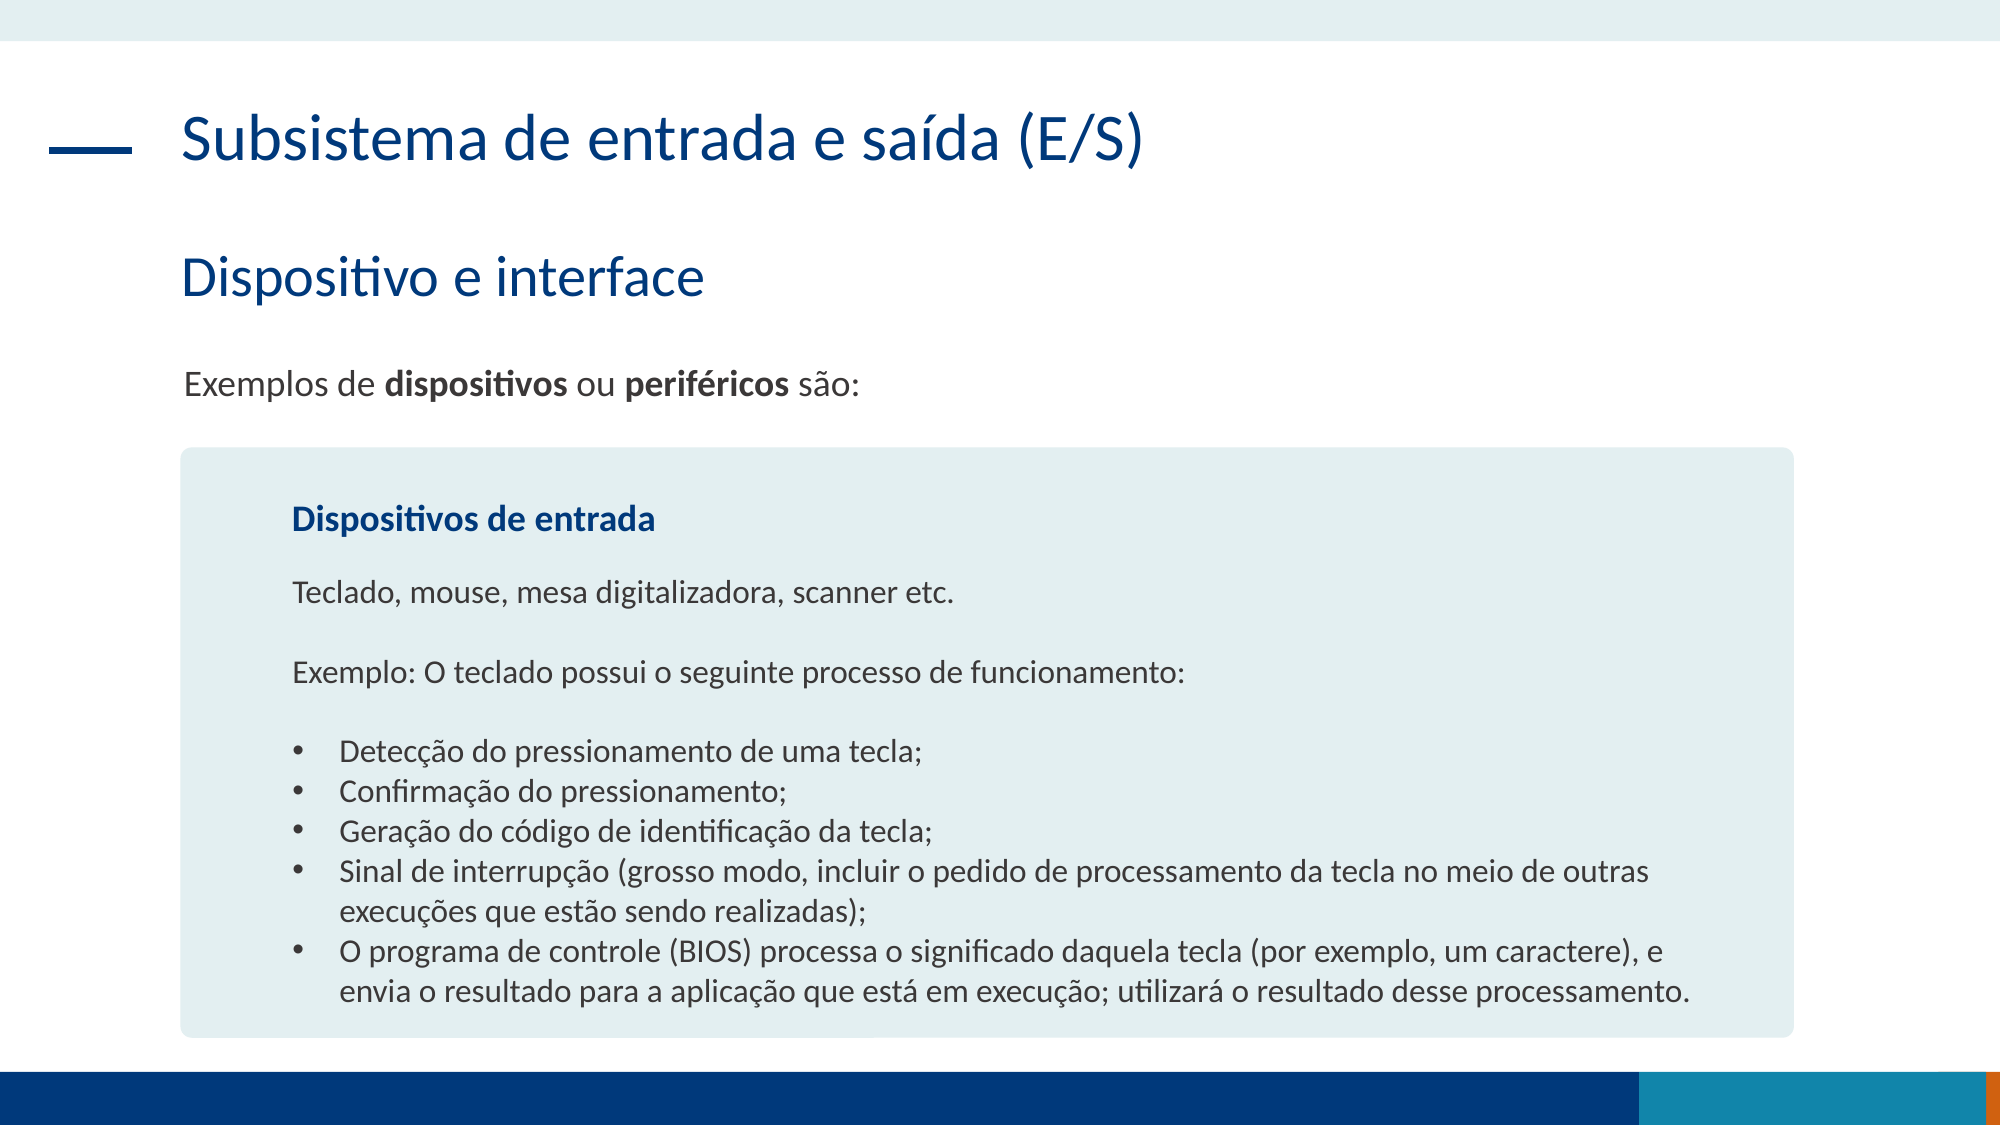

Subsistema de entrada e saída (E/S)
Dispositivo e interface
Exemplos de dispositivos ou periféricos são:

Dispositivos de entrada
Teclado, mouse, mesa digitalizadora, scanner etc.

Exemplo: O teclado possui o seguinte processo de funcionamento:

Detecção do pressionamento de uma tecla;
Confirmação do pressionamento;
Geração do código de identificação da tecla;
Sinal de interrupção (grosso modo, incluir o pedido de processamento da tecla no meio de outras execuções que estão sendo realizadas);
O programa de controle (BIOS) processa o significado daquela tecla (por exemplo, um caractere), e envia o resultado para a aplicação que está em execução; utilizará o resultado desse processamento.